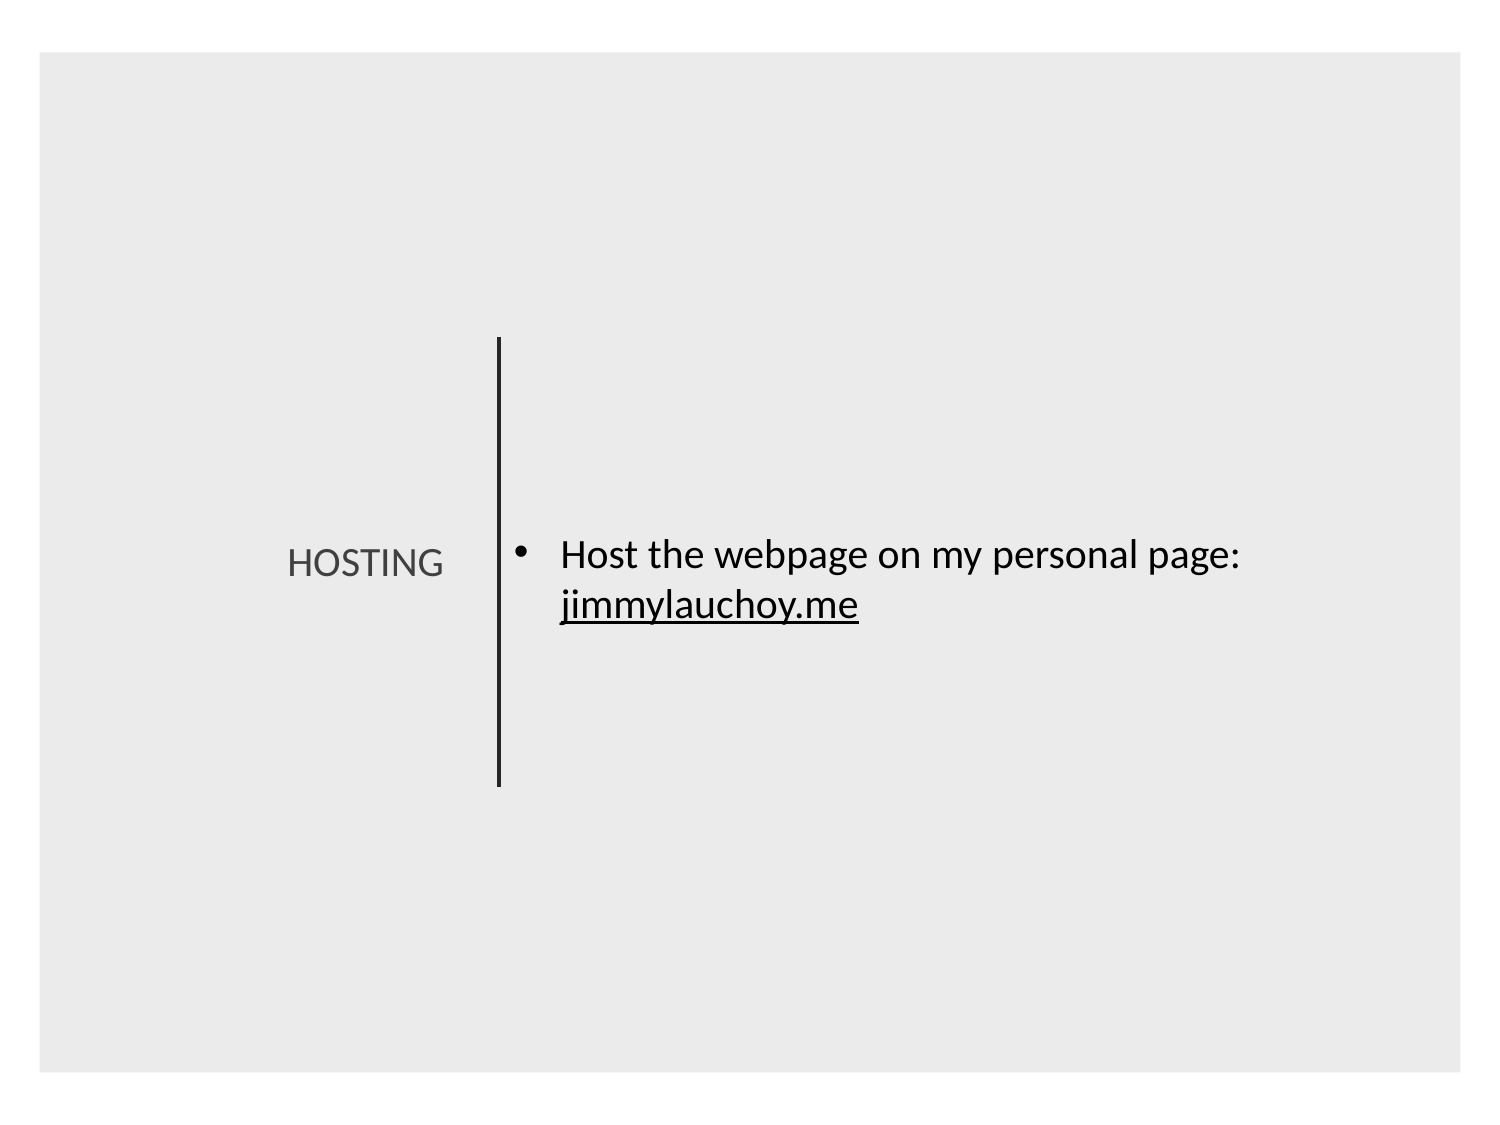

HOSTING
Host the webpage on my personal page: jimmylauchoy.me